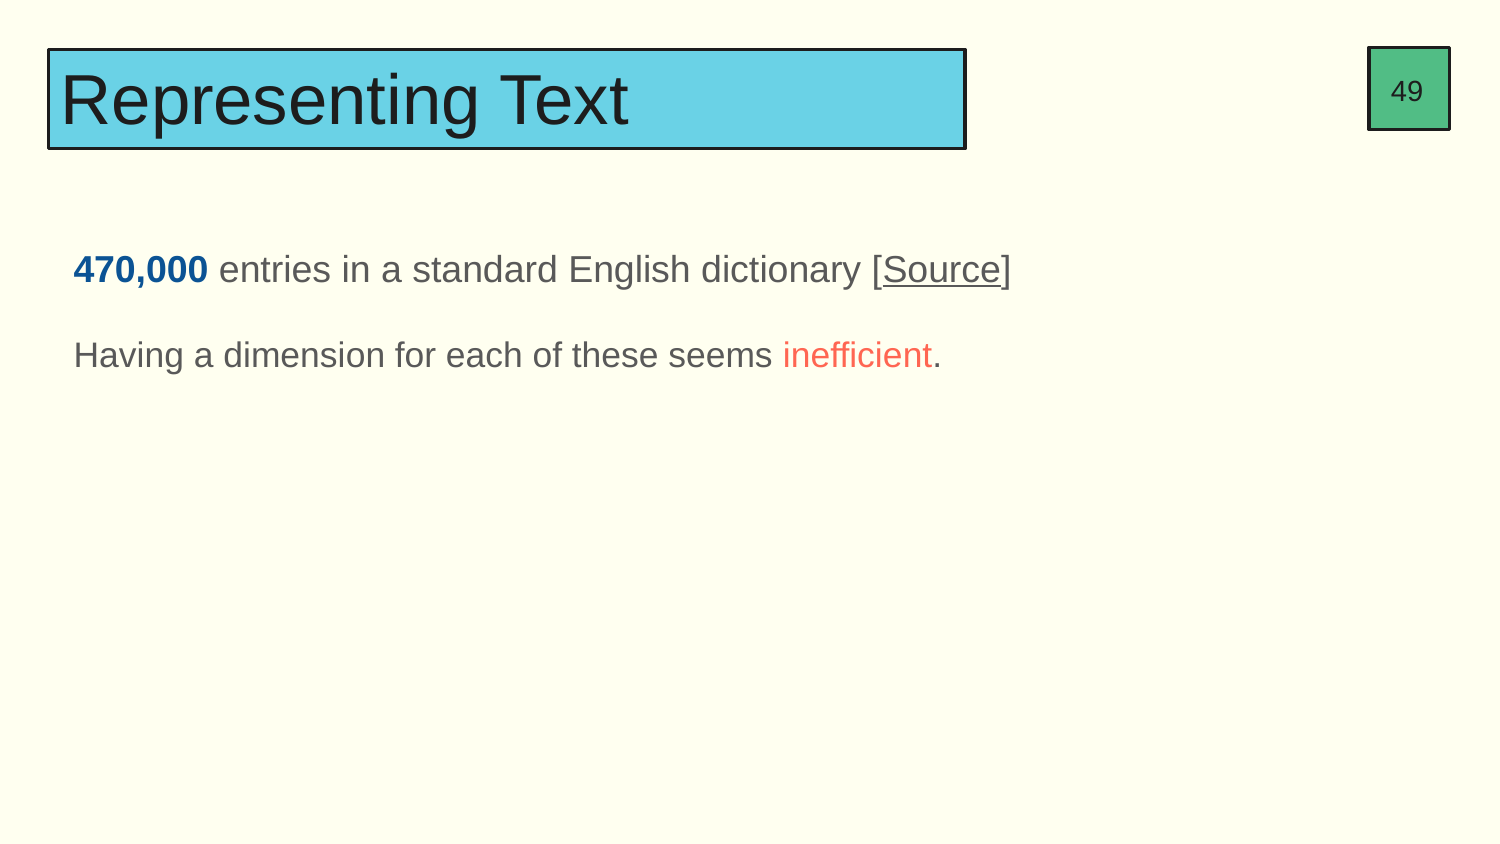

49
# Representing Text
470,000 entries in a standard English dictionary [Source]

Having a dimension for each of these seems inefficient.